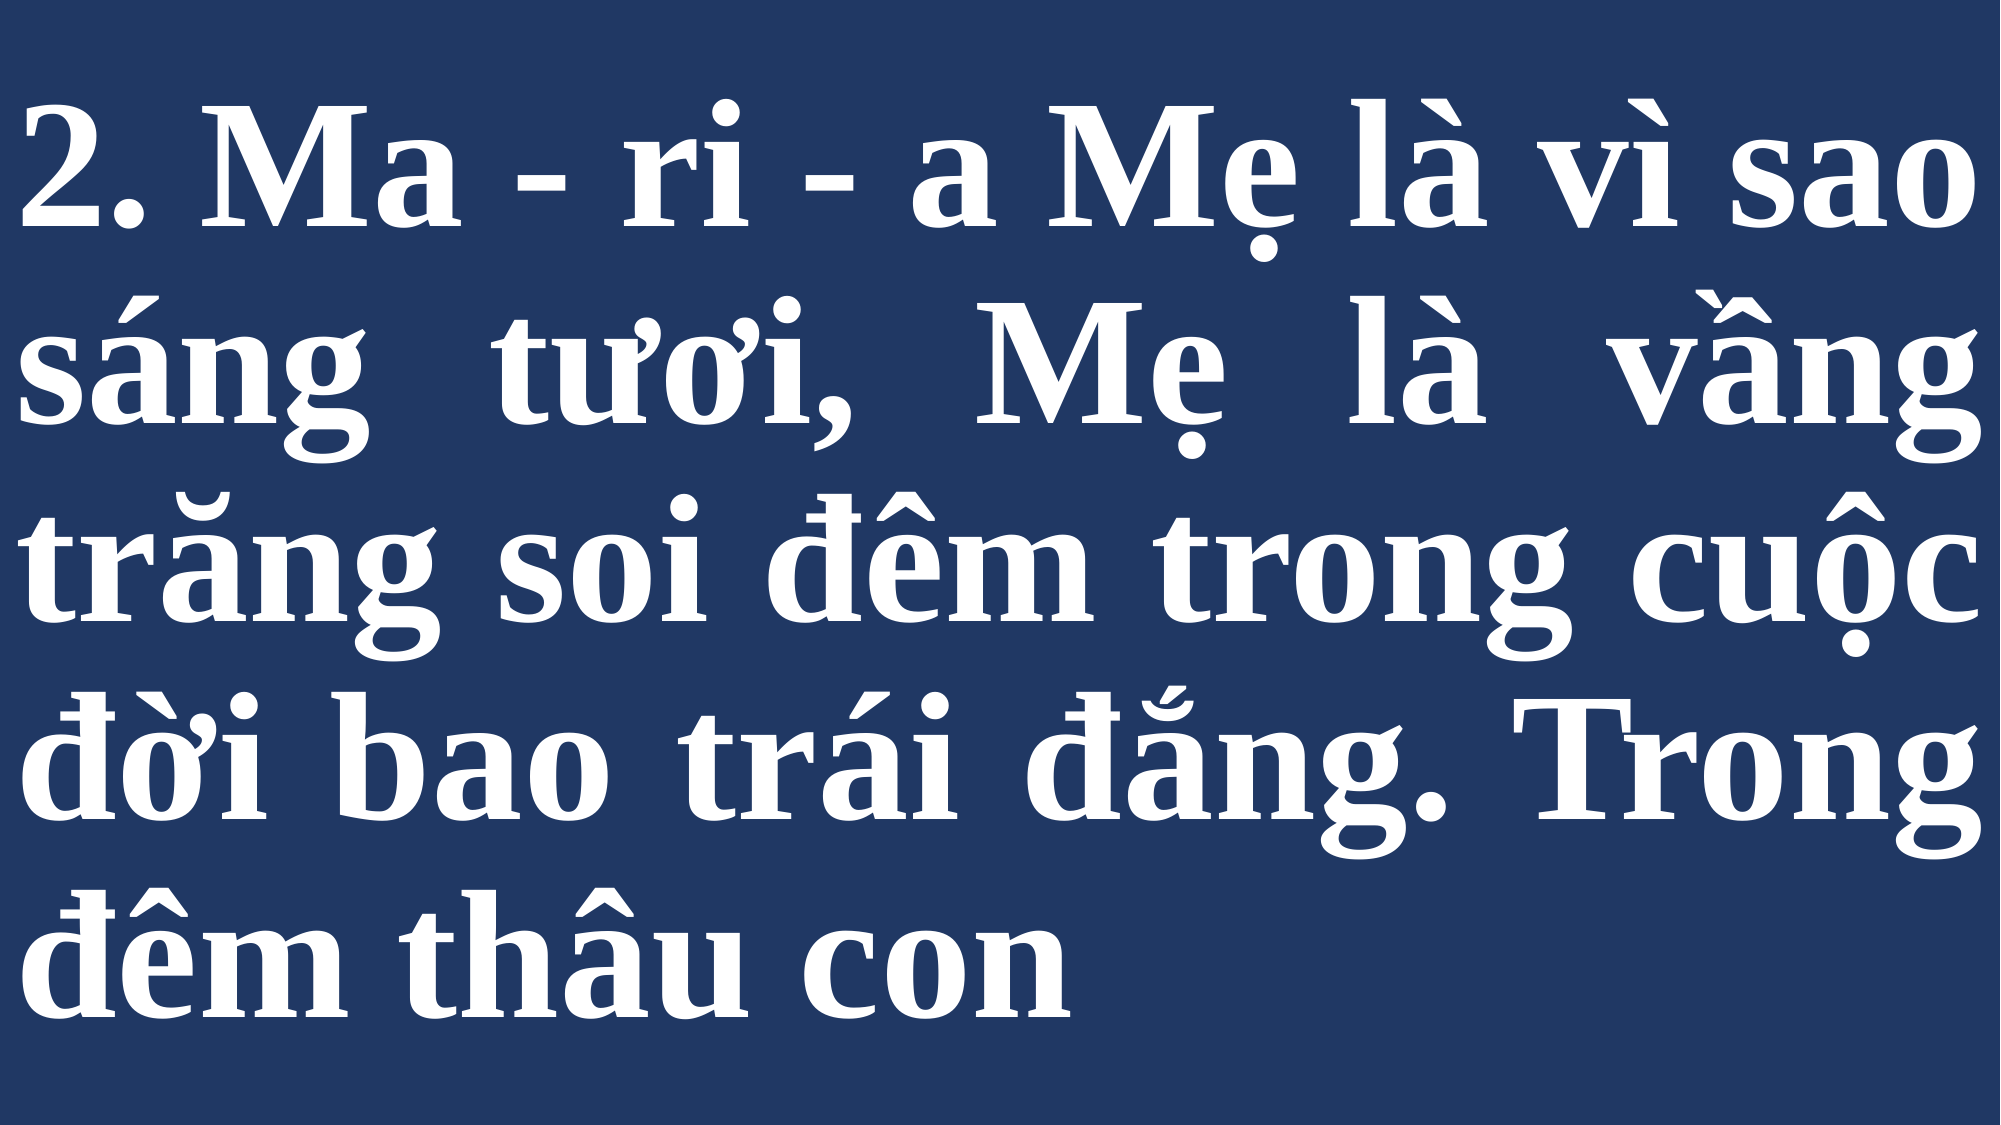

# 2. Ma - ri - a Mẹ là vì sao sáng tươi, Mẹ là vầng trăng soi đêm trong cuộc đời bao trái đắng. Trong đêm thâu con